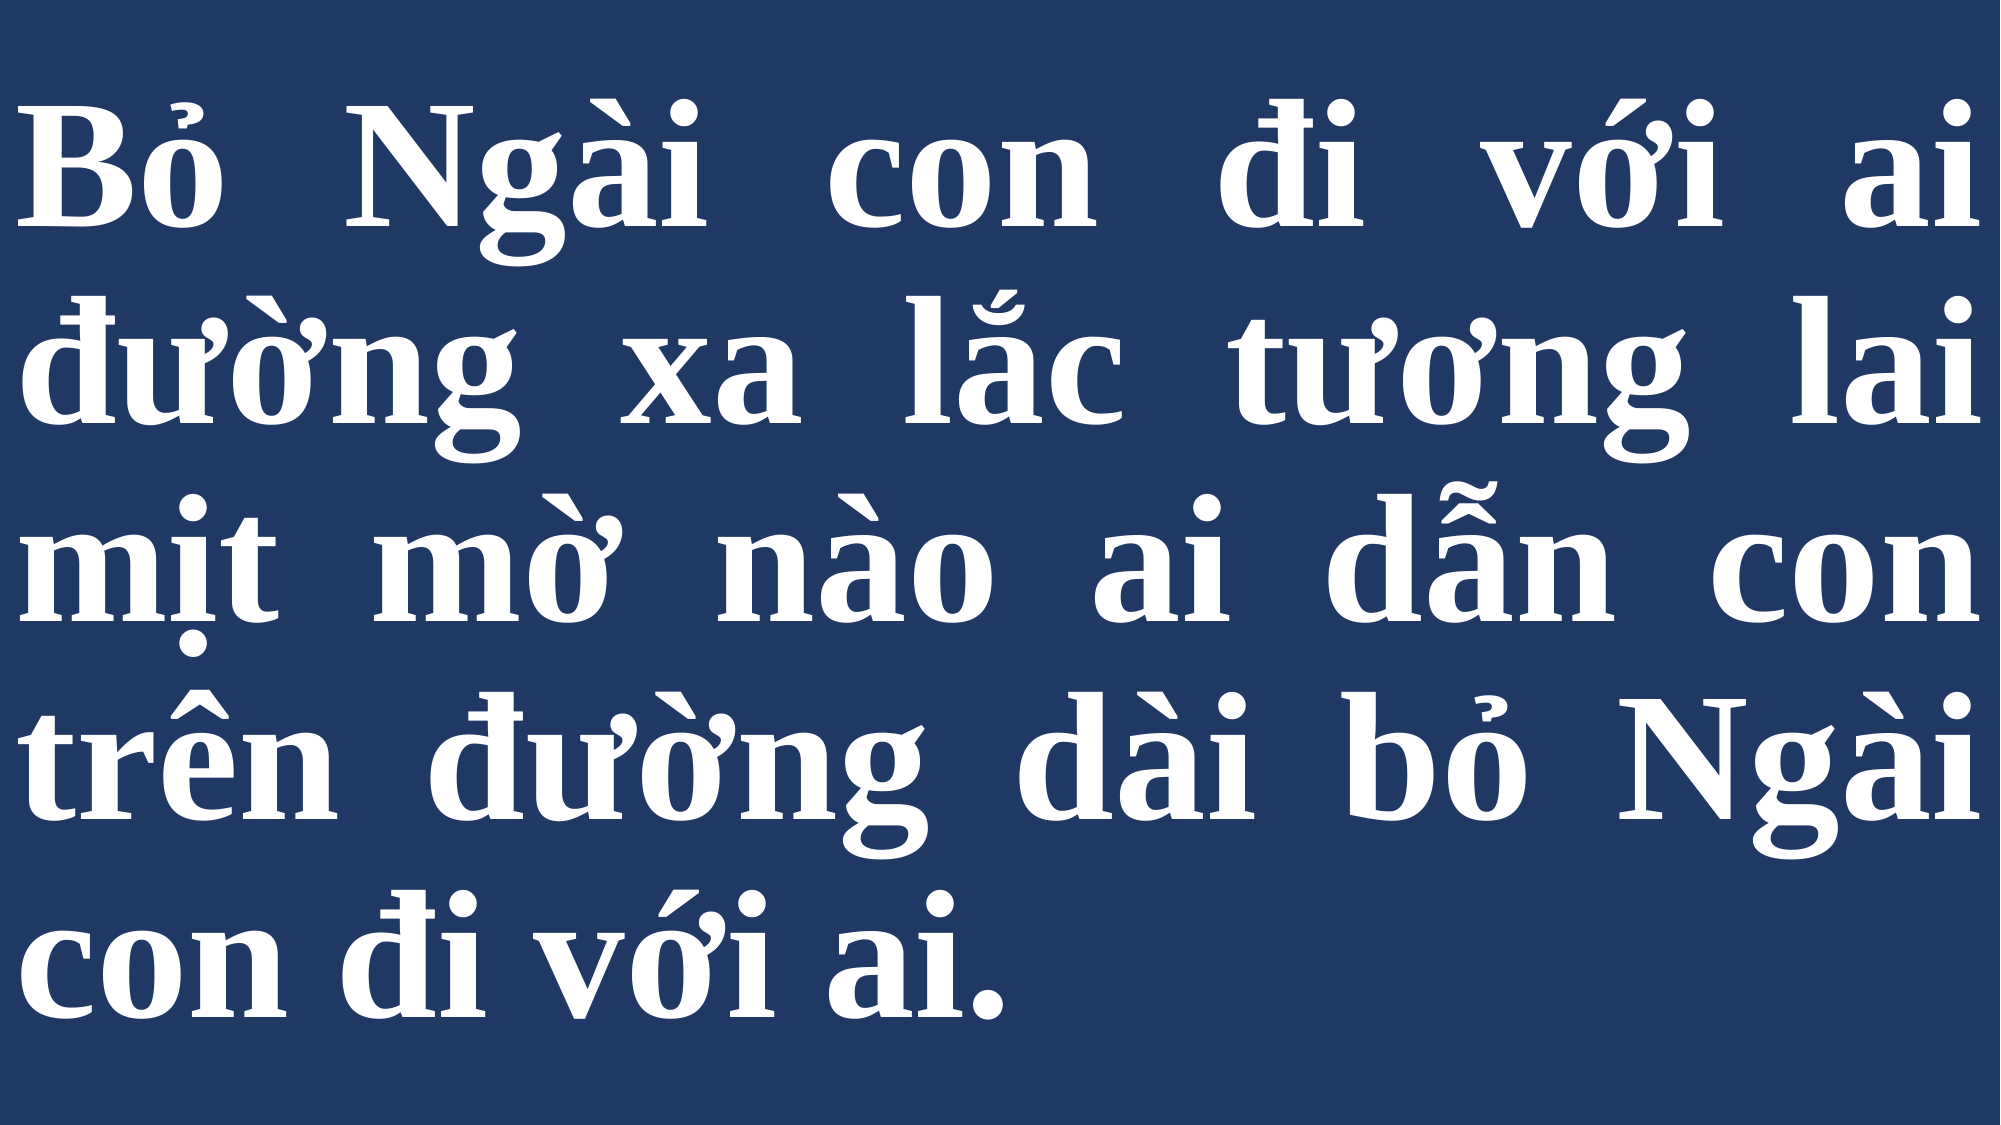

# Bỏ Ngài con đi với ai đường xa lắc tương lai mịt mờ nào ai dẫn con trên đường dài bỏ Ngài con đi với ai.